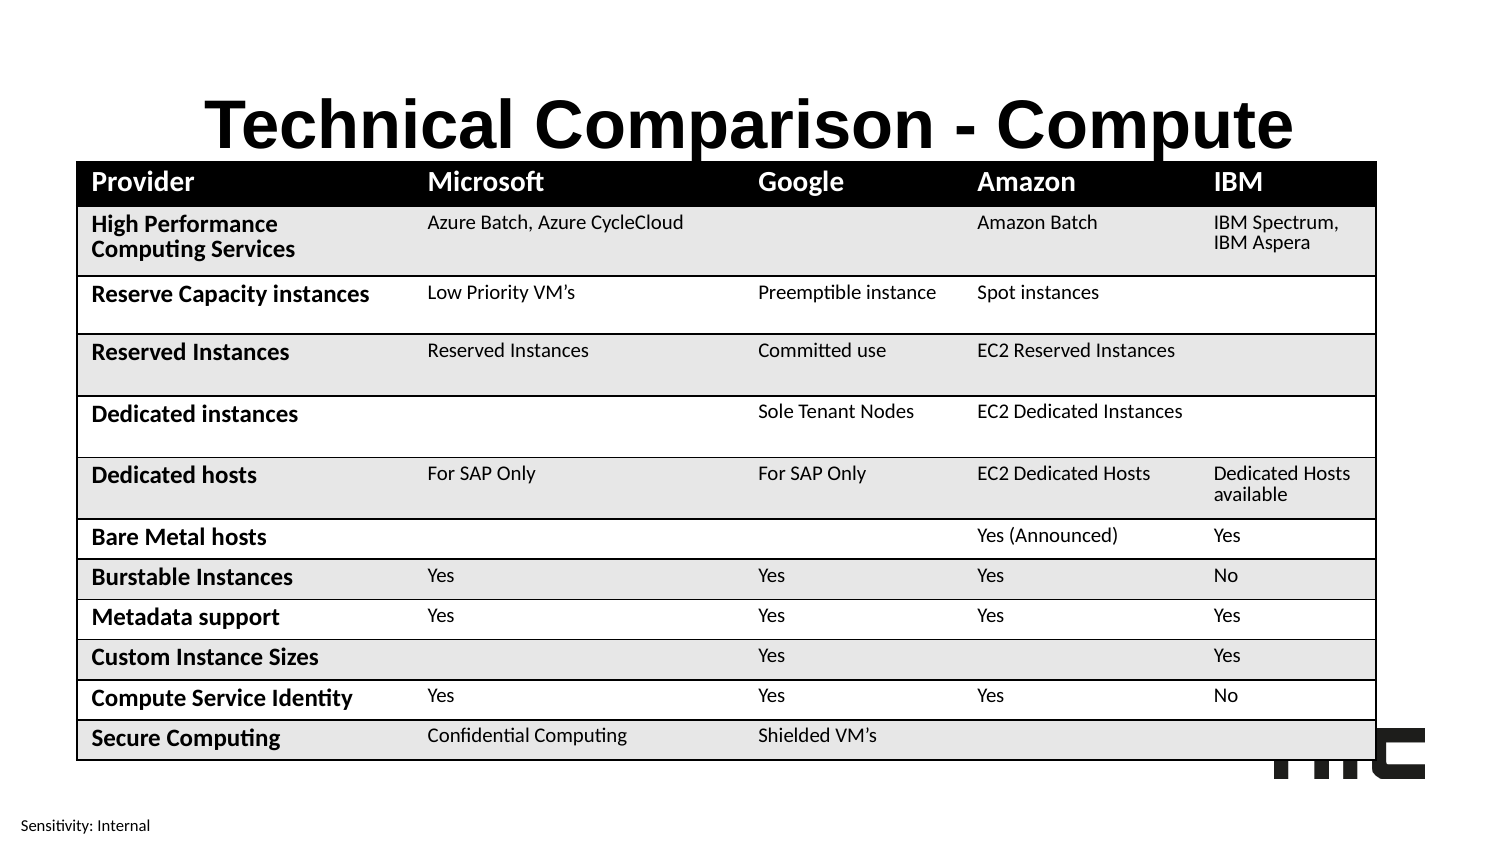

# Technical Comparison - Compute
| Provider | Microsoft | Google | Amazon | IBM |
| --- | --- | --- | --- | --- |
| High Performance Computing Services | Azure Batch, Azure CycleCloud |  | Amazon Batch | IBM Spectrum, IBM Aspera |
| Reserve Capacity instances | Low Priority VM’s | Preemptible instance | Spot instances |  |
| Reserved Instances | Reserved Instances | Committed use | EC2 Reserved Instances |  |
| Dedicated instances |  | Sole Tenant Nodes | EC2 Dedicated Instances |  |
| Dedicated hosts | For SAP Only | For SAP Only | EC2 Dedicated Hosts | Dedicated Hosts available |
| Bare Metal hosts |  |  | Yes (Announced) | Yes |
| Burstable Instances | Yes | Yes | Yes | No |
| Metadata support | Yes | Yes | Yes | Yes |
| Custom Instance Sizes |  | Yes |  | Yes |
| Compute Service Identity | Yes | Yes | Yes | No |
| Secure Computing | Confidential Computing | Shielded VM’s |  |  |